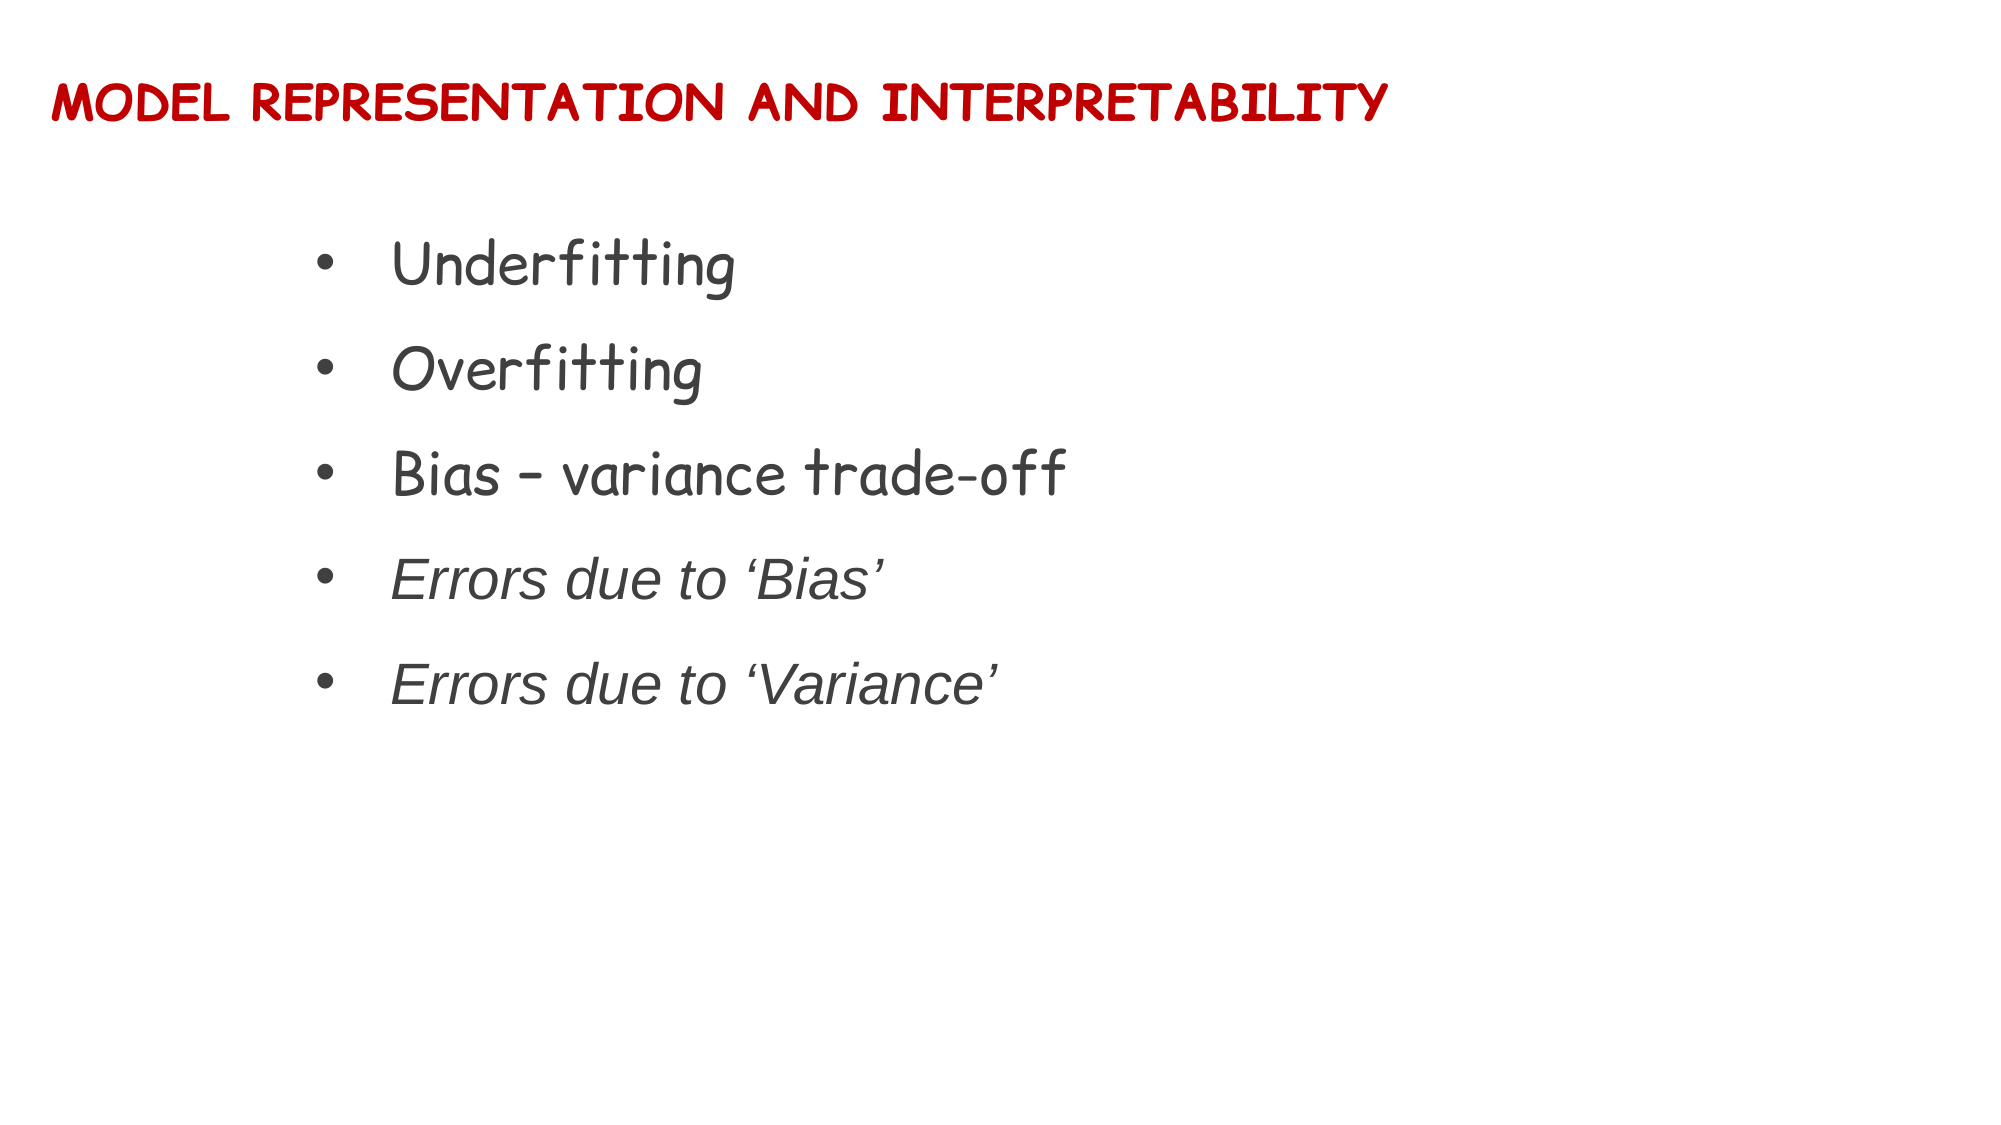

MODEL REPRESENTATION AND INTERPRETABILITY
Underfitting
Overfitting
Bias – variance trade-off
Errors due to ‘Bias’
Errors due to ‘Variance’